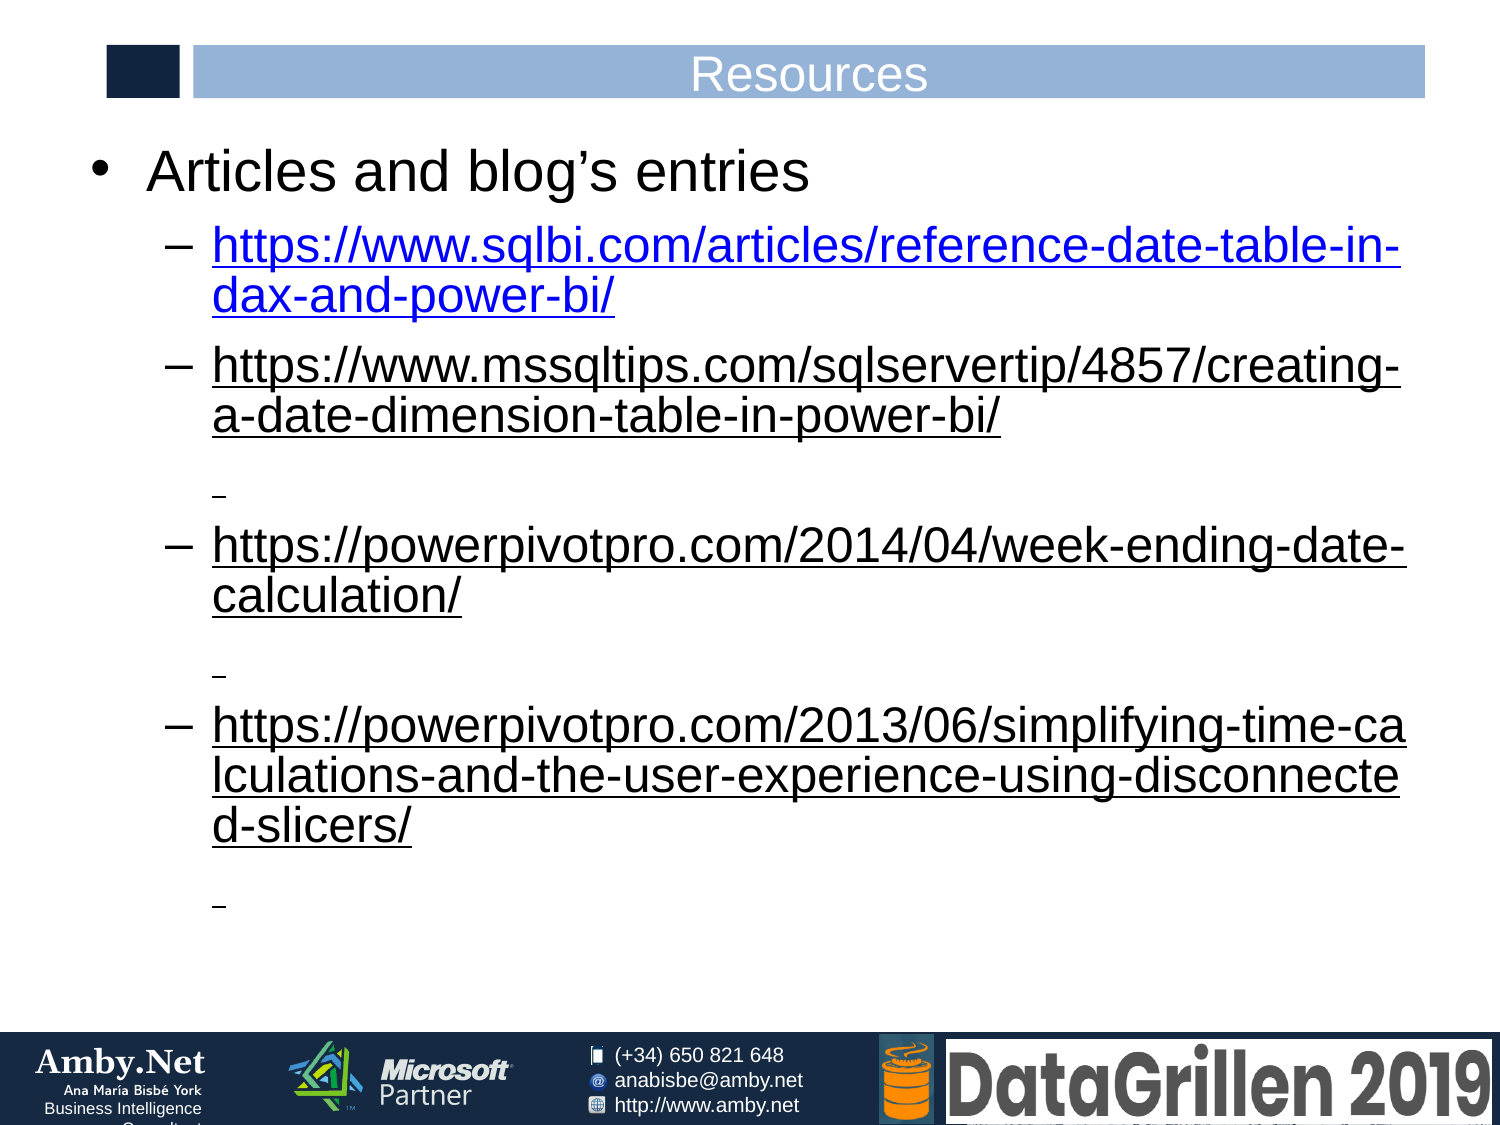

# Resources
Articles and blog’s entries
https://www.sqlbi.com/articles/reference-date-table-in-dax-and-power-bi/
https://www.mssqltips.com/sqlservertip/4857/creating-a-date-dimension-table-in-power-bi/
https://powerpivotpro.com/2014/04/week-ending-date-calculation/
https://powerpivotpro.com/2013/06/simplifying-time-calculations-and-the-user-experience-using-disconnected-slicers/